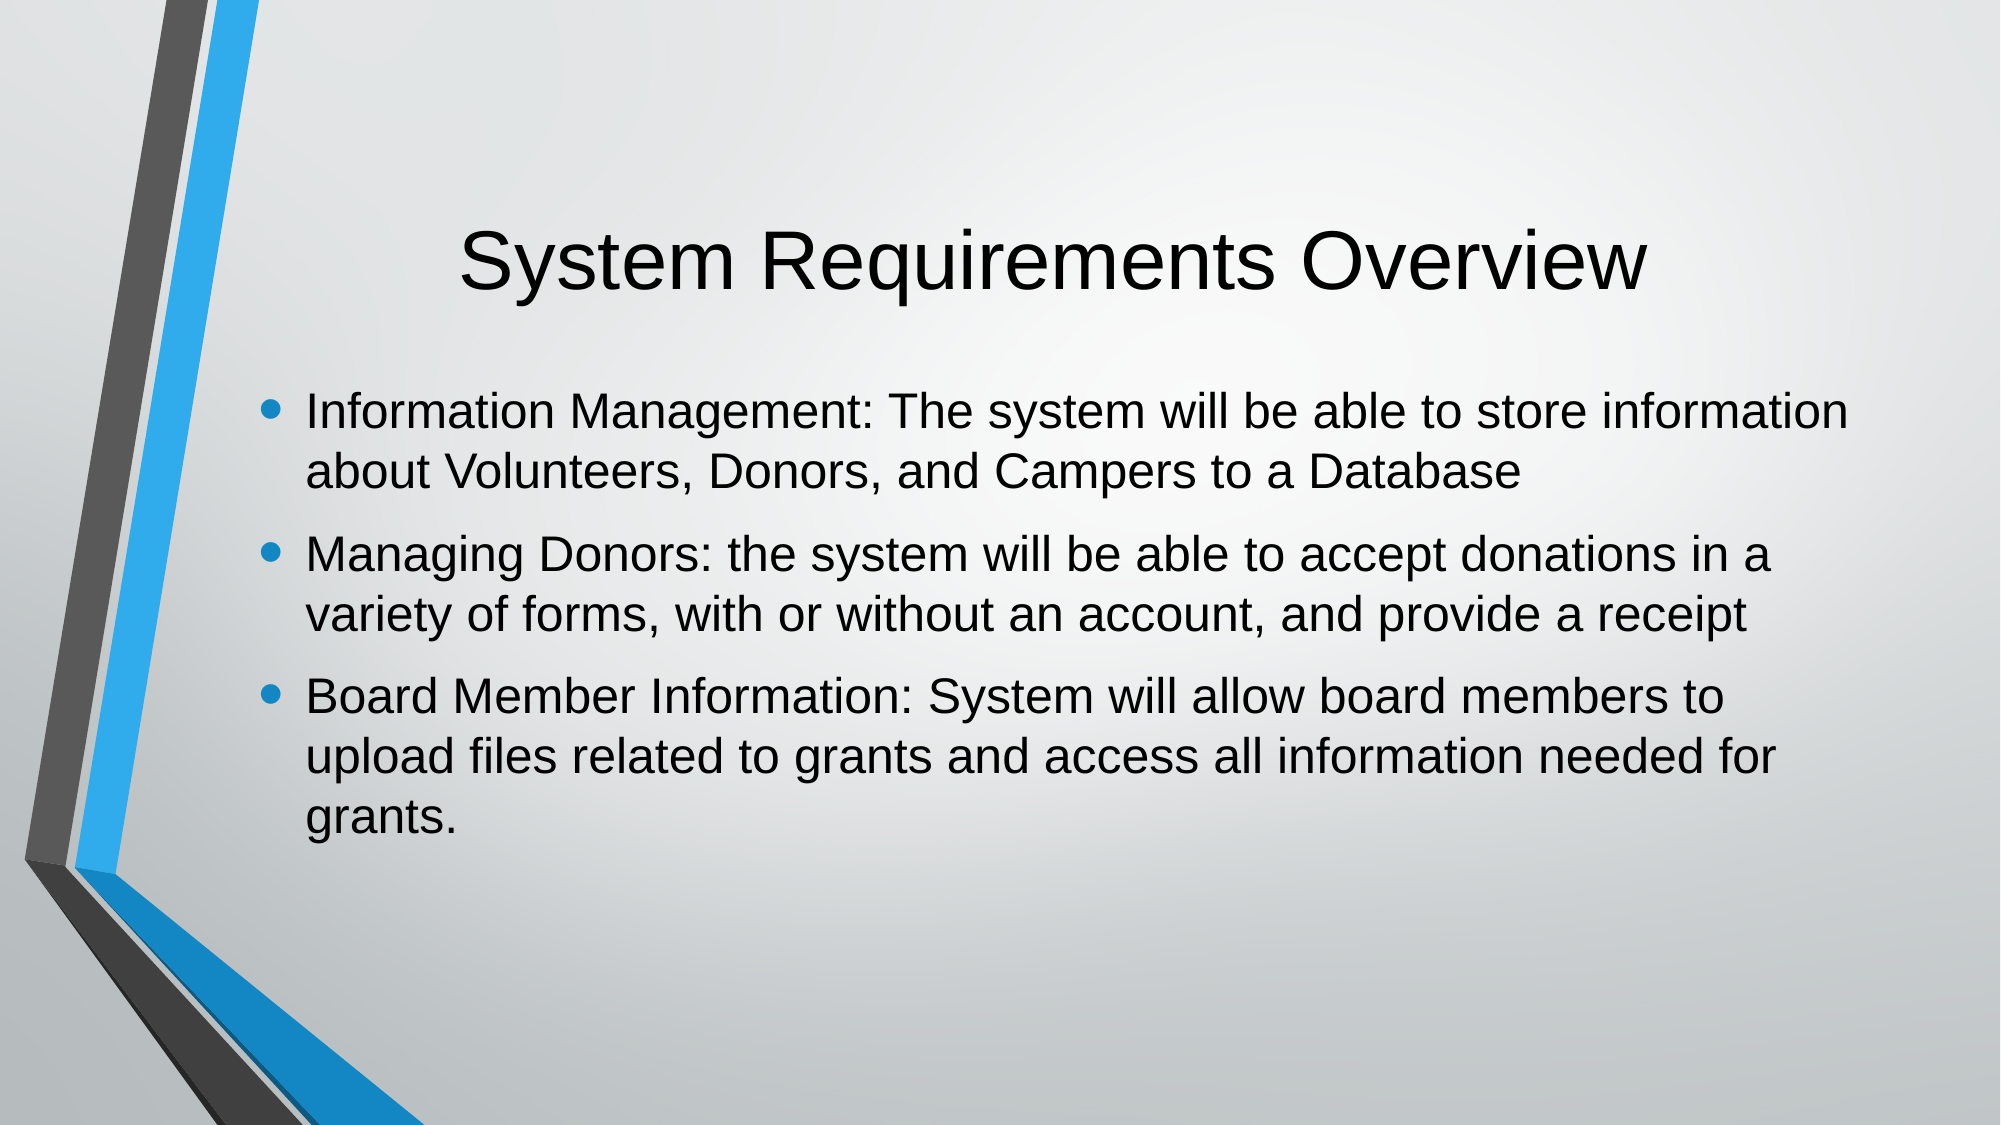

# System Requirements Overview
Information Management: The system will be able to store information about Volunteers, Donors, and Campers to a Database
Managing Donors: the system will be able to accept donations in a variety of forms, with or without an account, and provide a receipt
Board Member Information: System will allow board members to upload files related to grants and access all information needed for grants.